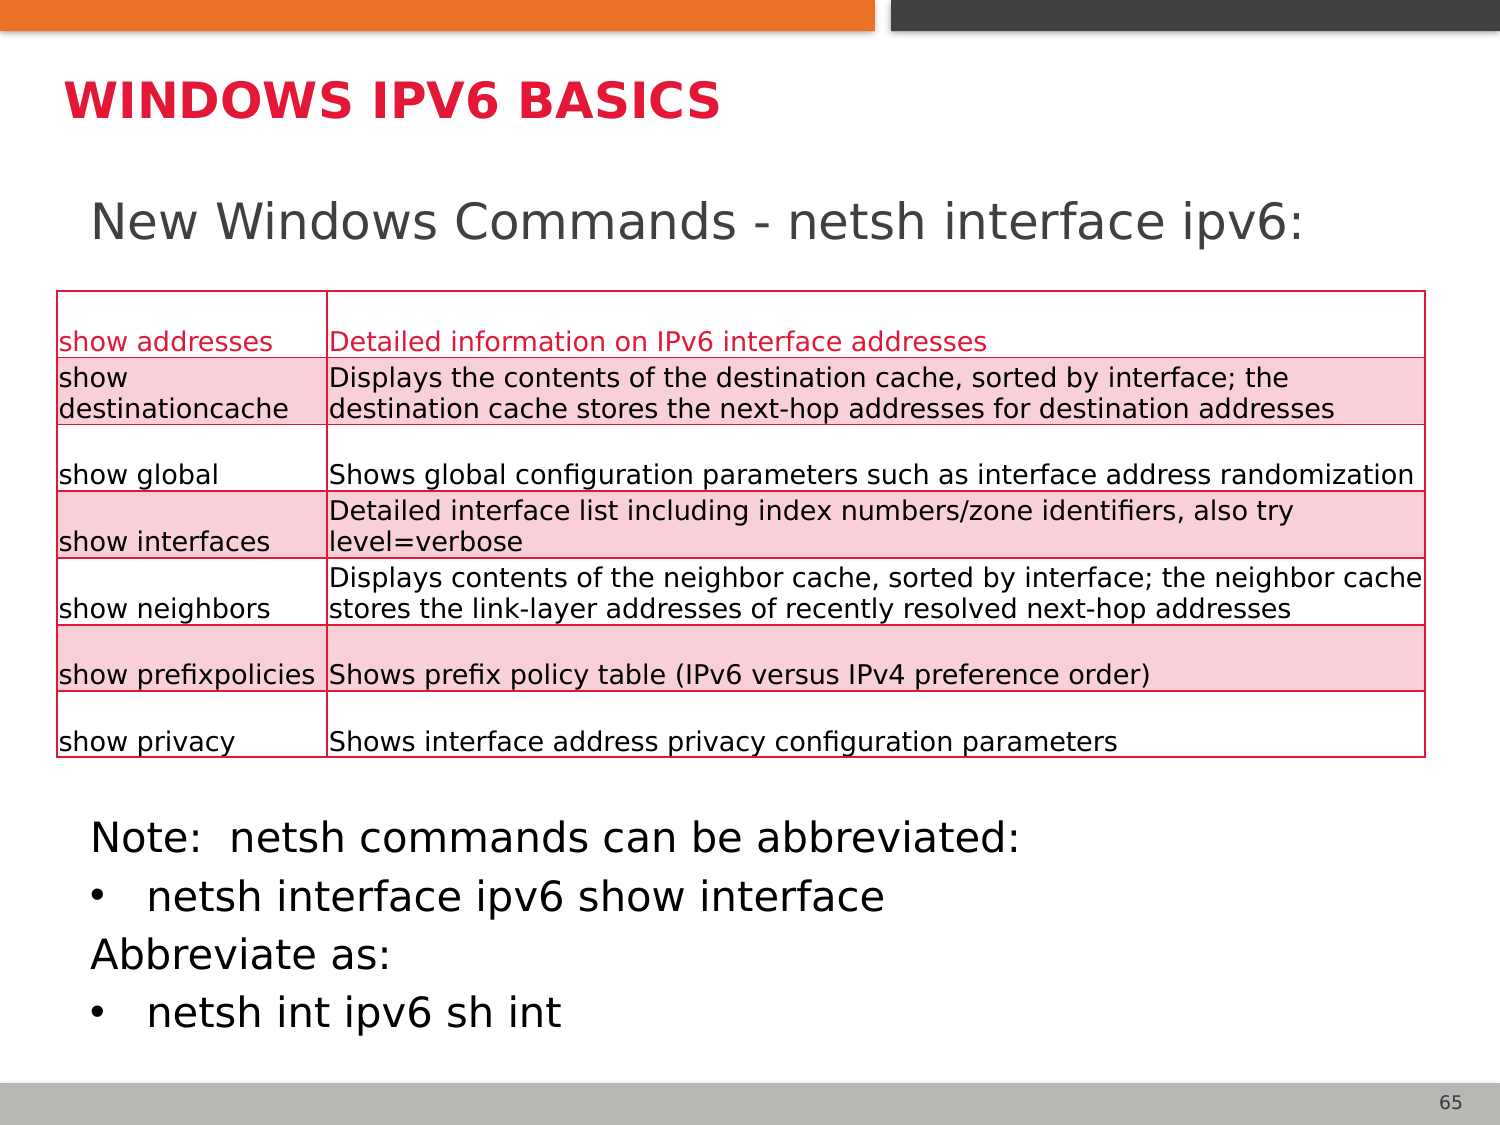

# Windows IPv6 Basics
New Windows Commands - netsh interface ipv6:
| show addresses | Detailed information on IPv6 interface addresses |
| --- | --- |
| show destinationcache | Displays the contents of the destination cache, sorted by interface; the destination cache stores the next-hop addresses for destination addresses |
| show global | Shows global configuration parameters such as interface address randomization |
| show interfaces | Detailed interface list including index numbers/zone identifiers, also try level=verbose |
| show neighbors | Displays contents of the neighbor cache, sorted by interface; the neighbor cache stores the link-layer addresses of recently resolved next-hop addresses |
| show prefixpolicies | Shows prefix policy table (IPv6 versus IPv4 preference order) |
| show privacy | Shows interface address privacy configuration parameters |
Note:  netsh commands can be abbreviated:
netsh interface ipv6 show interface
Abbreviate as:
netsh int ipv6 sh int